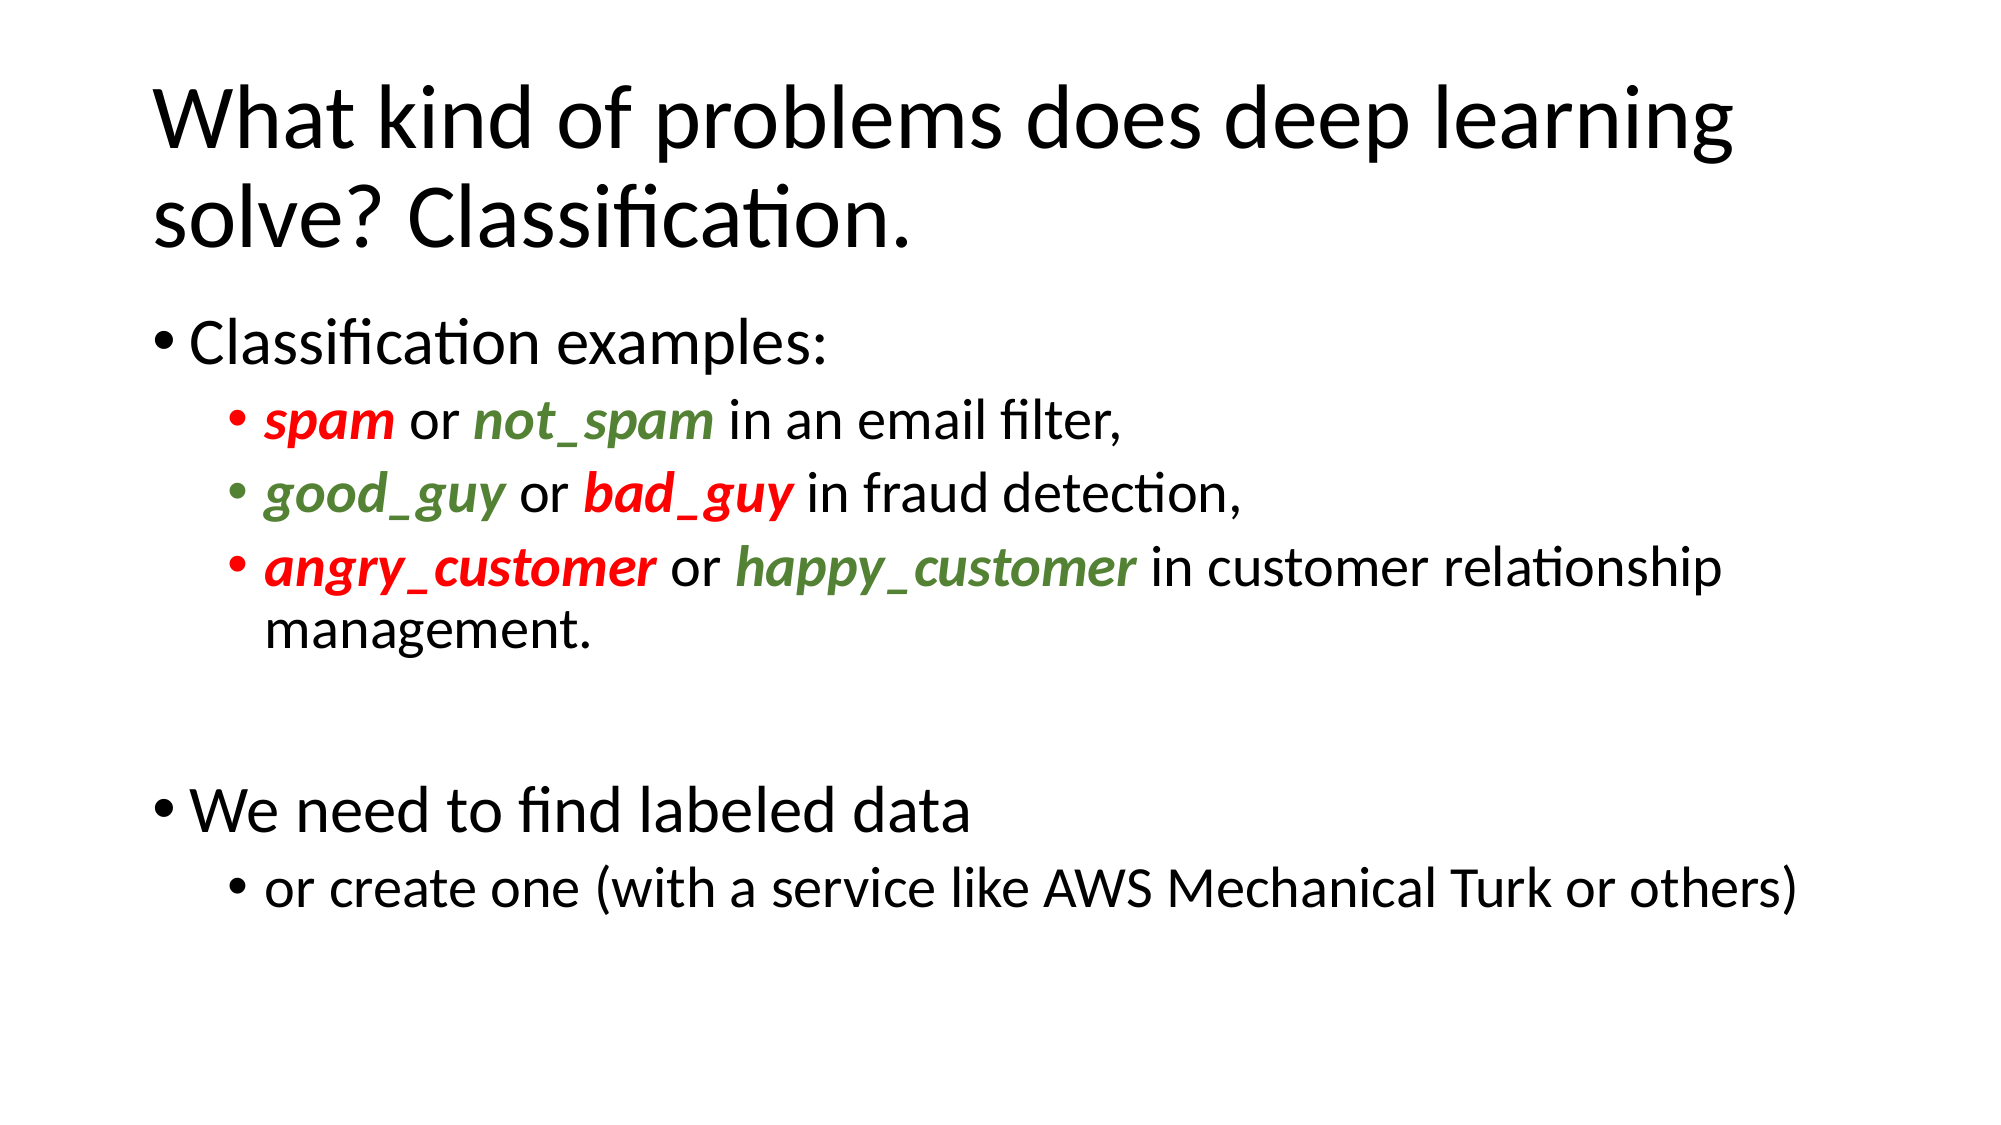

# What kind of problems does deep learning solve? Classification.
Classification examples:
spam or not_spam in an email filter,
good_guy or bad_guy in fraud detection,
angry_customer or happy_customer in customer relationship management.

We need to find labeled data
or create one (with a service like AWS Mechanical Turk or others)